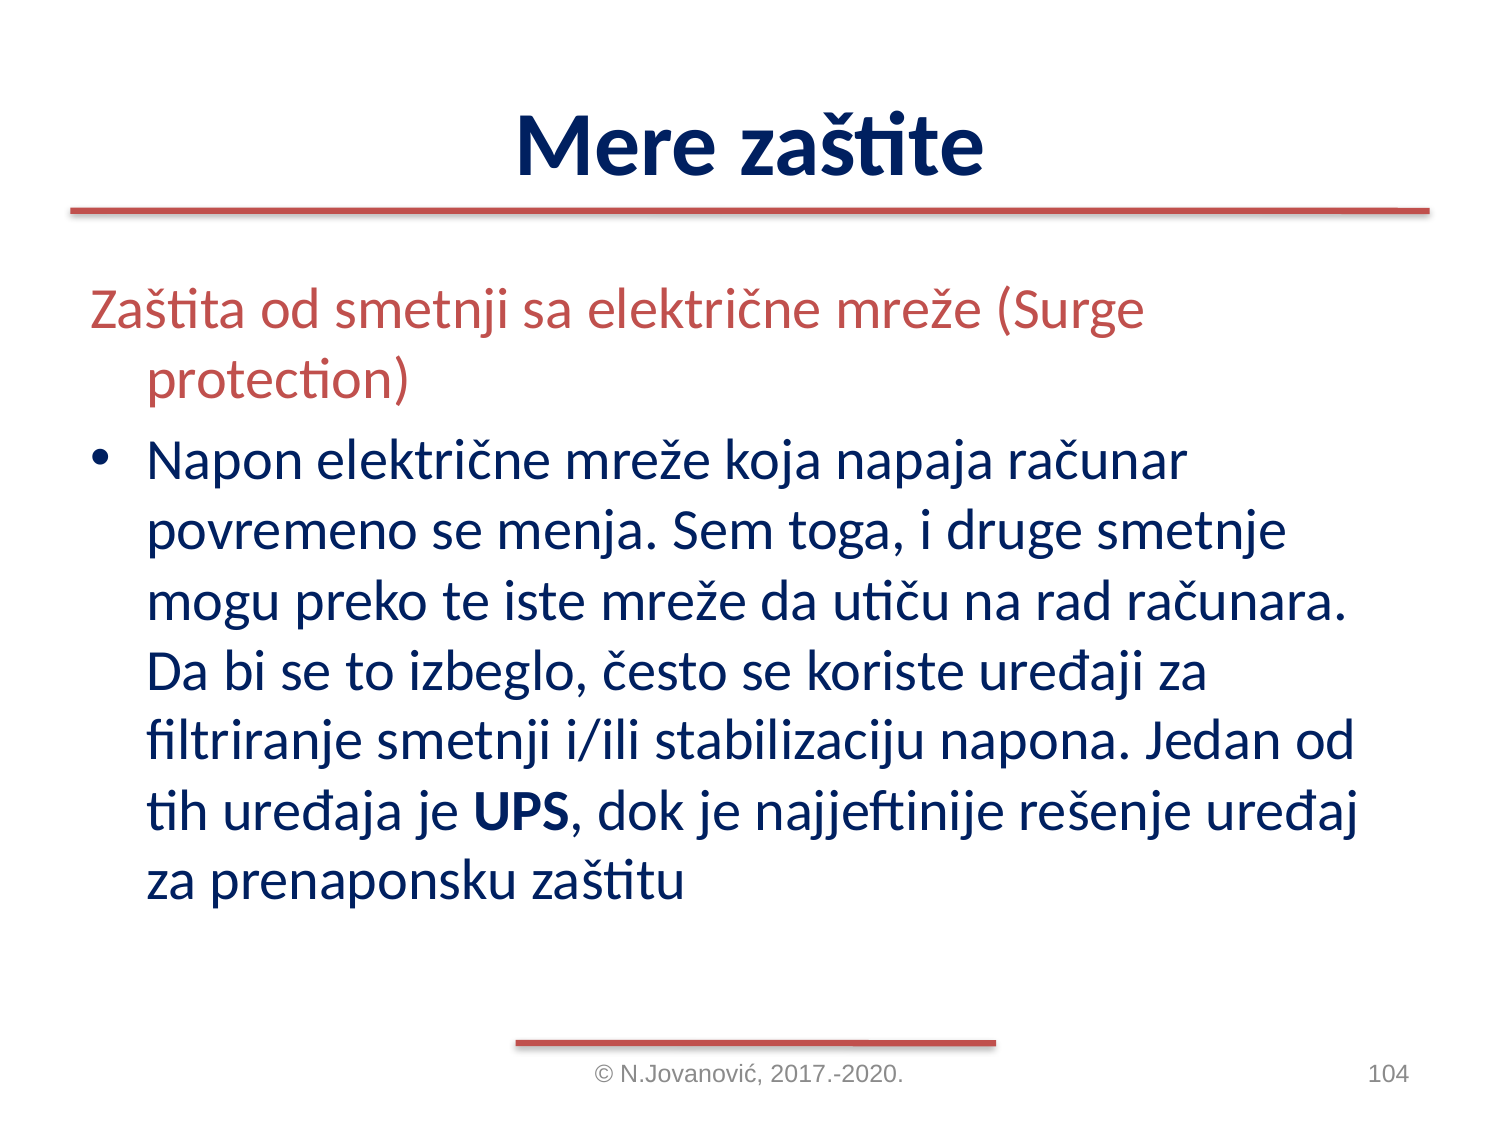

# Mere zaštite
Zaštita od smetnji sa električne mreže (Surge protection)
Napon električne mreže koja napaja računar povremeno se menja. Sem toga, i druge smetnje mogu preko te iste mreže da utiču na rad računara. Da bi se to izbeglo, često se koriste uređaji za filtriranje smetnji i/ili stabilizaciju napona. Jedan od tih uređaja je UPS, dok je najjeftinije rešenje uređaj za prenaponsku zaštitu

© N.Jovanović, 2017.-2020.
104